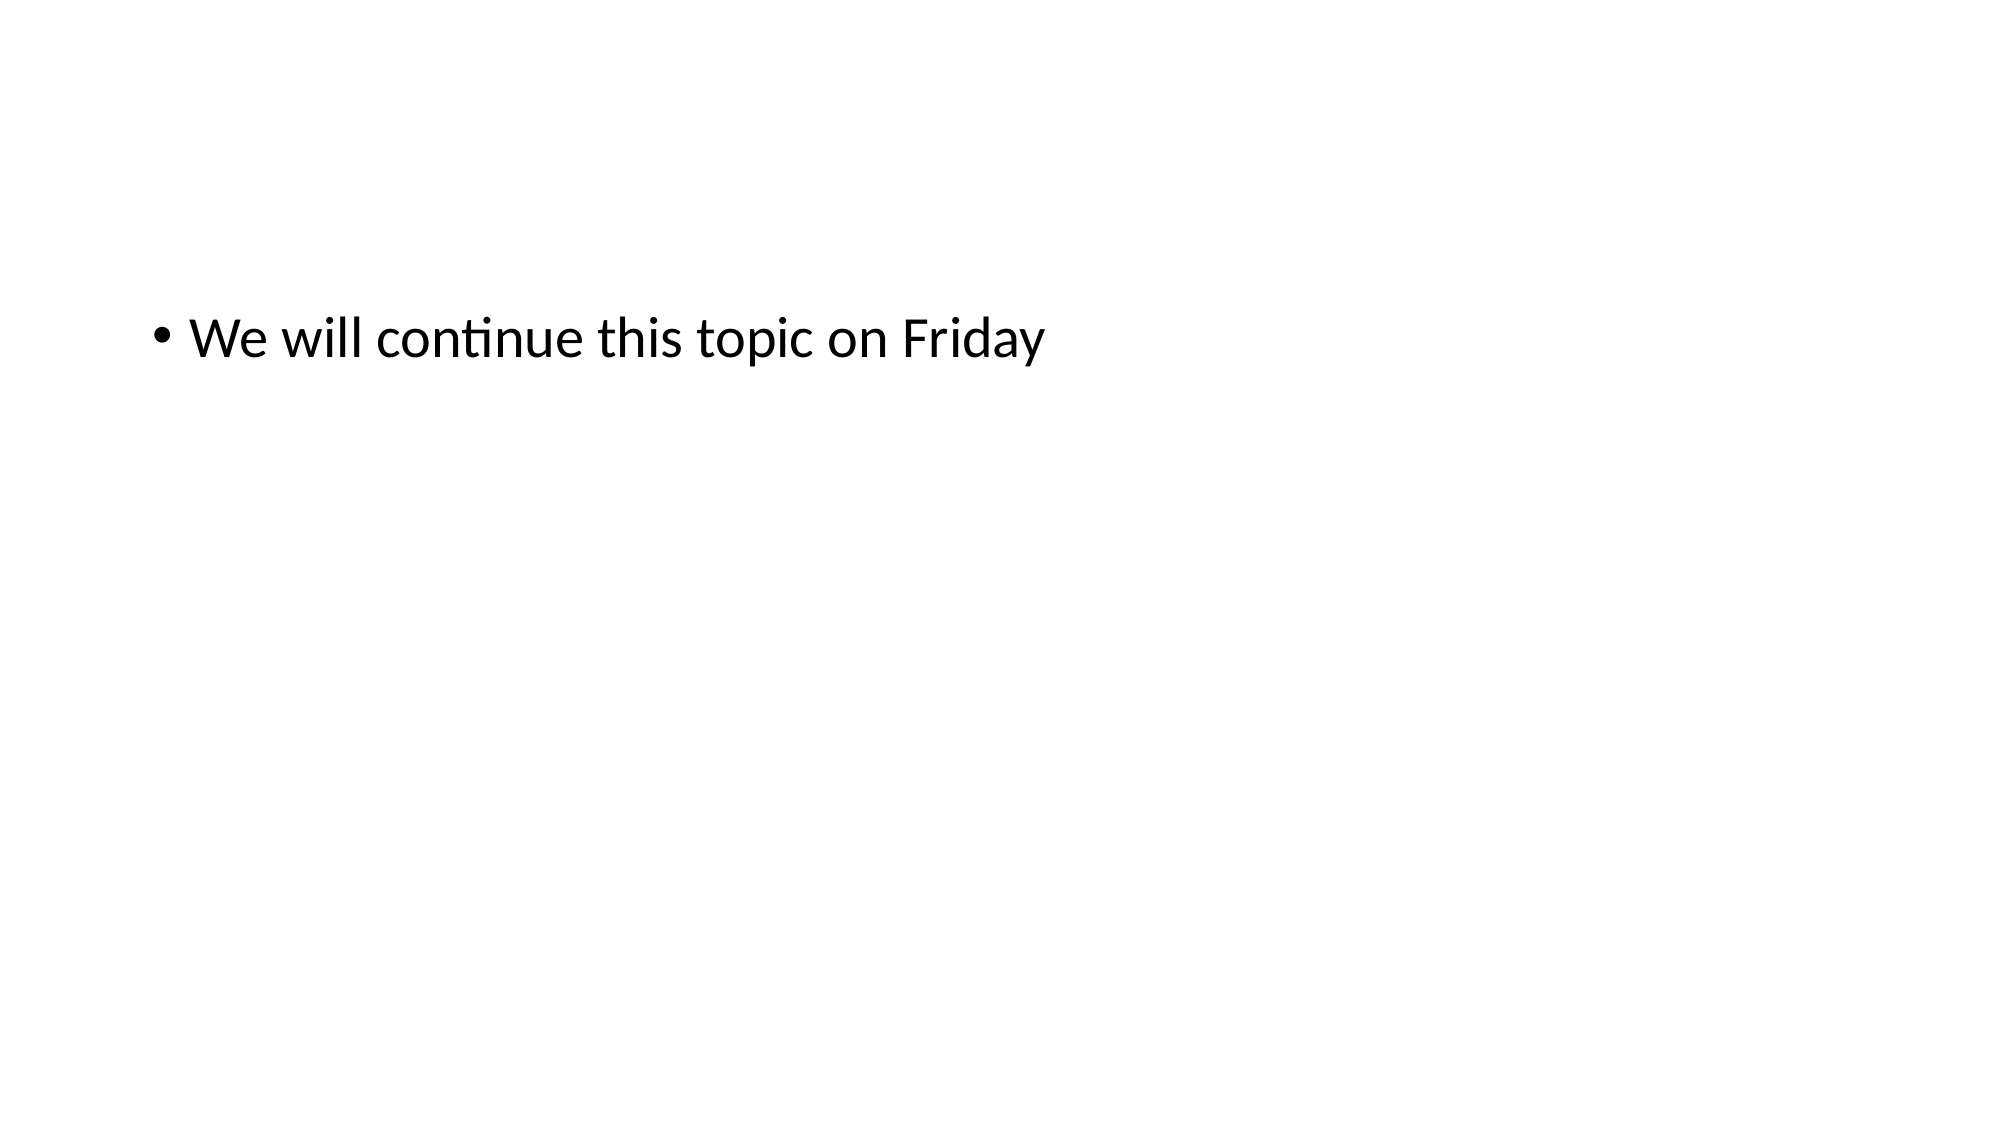

We will continue this topic on Friday